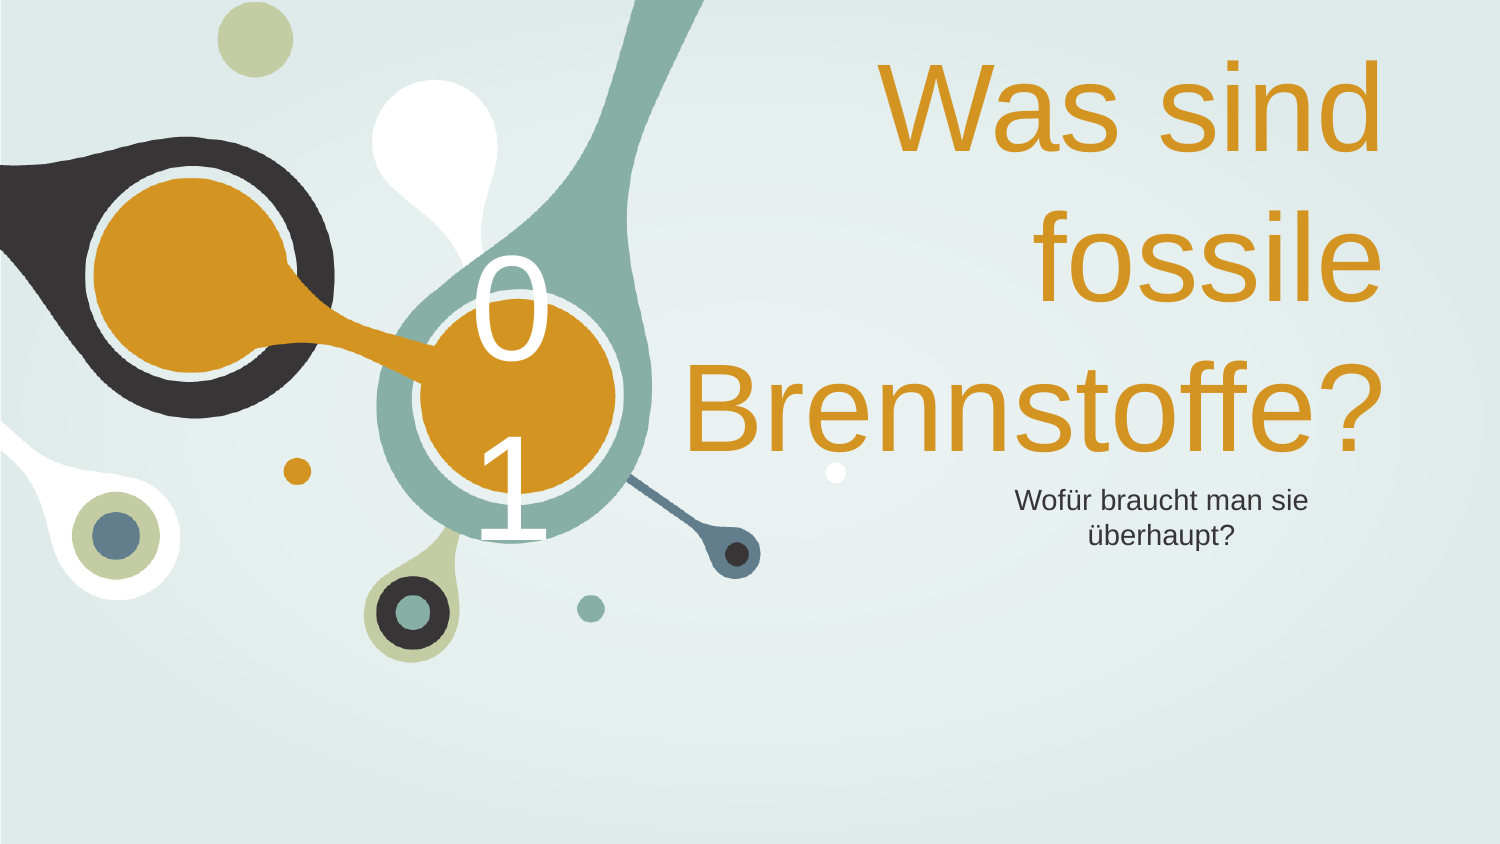

01
# Was sind fossile Brennstoffe?
Wofür braucht man sie überhaupt?